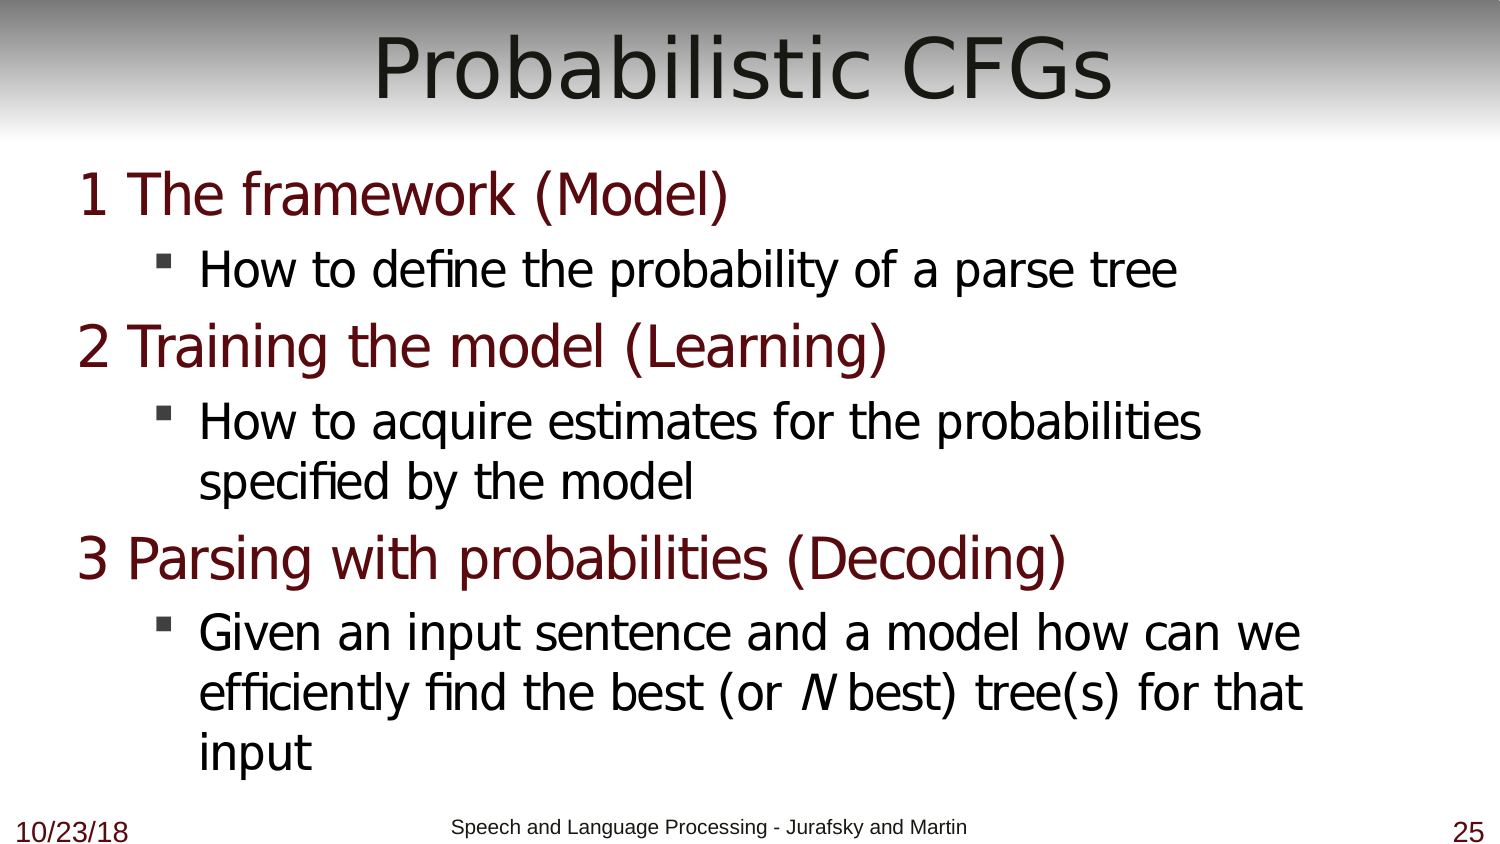

# Probabilistic CFGs
1 The framework (Model)
How to define the probability of a parse tree
2 Training the model (Learning)
How to acquire estimates for the probabilities specified by the model
3 Parsing with probabilities (Decoding)
Given an input sentence and a model how can we efficiently find the best (or N best) tree(s) for that input
10/23/18
                                         Speech and Language Processing - Jurafsky and Martin
25